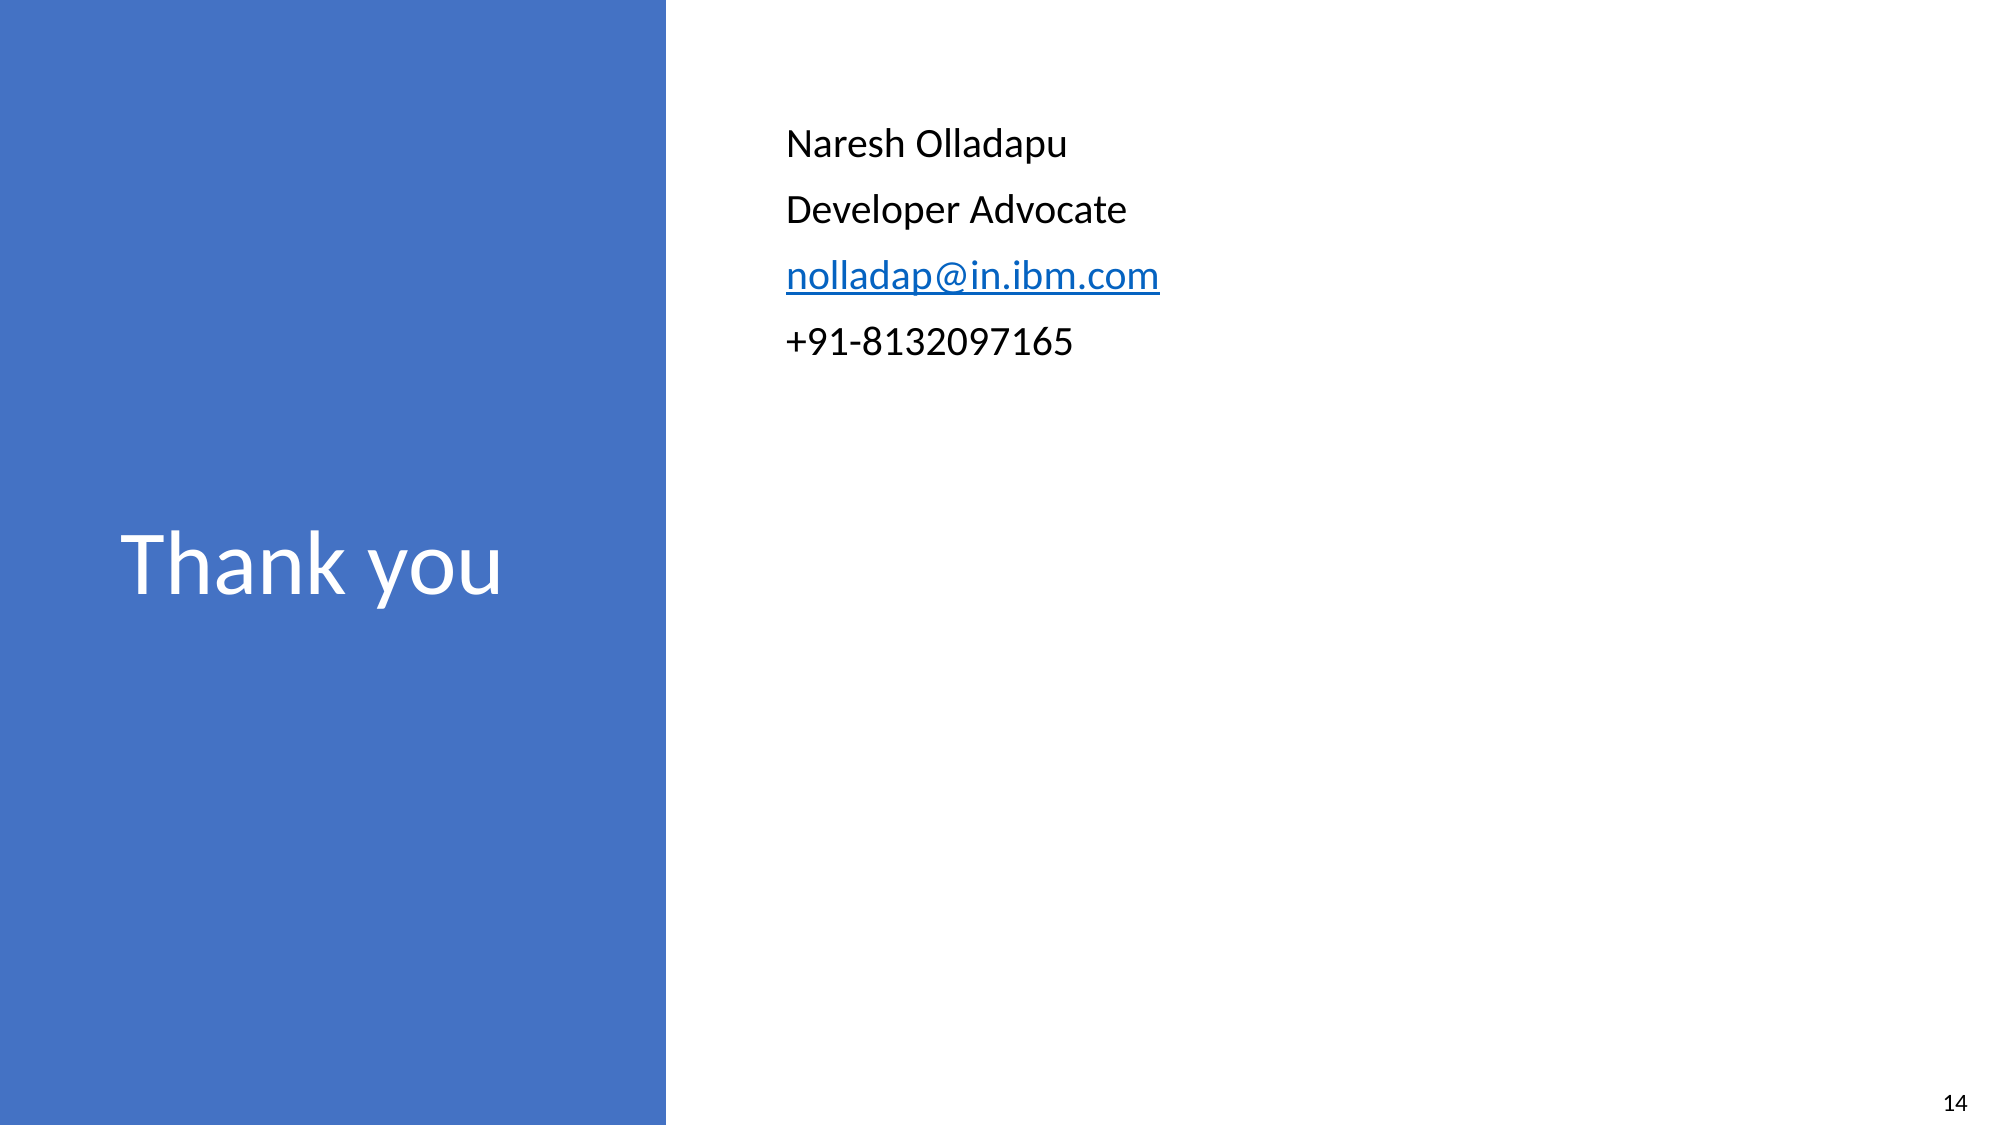

# Thank you
Naresh Olladapu
Developer Advocate
nolladap@in.ibm.com
+91-8132097165

14